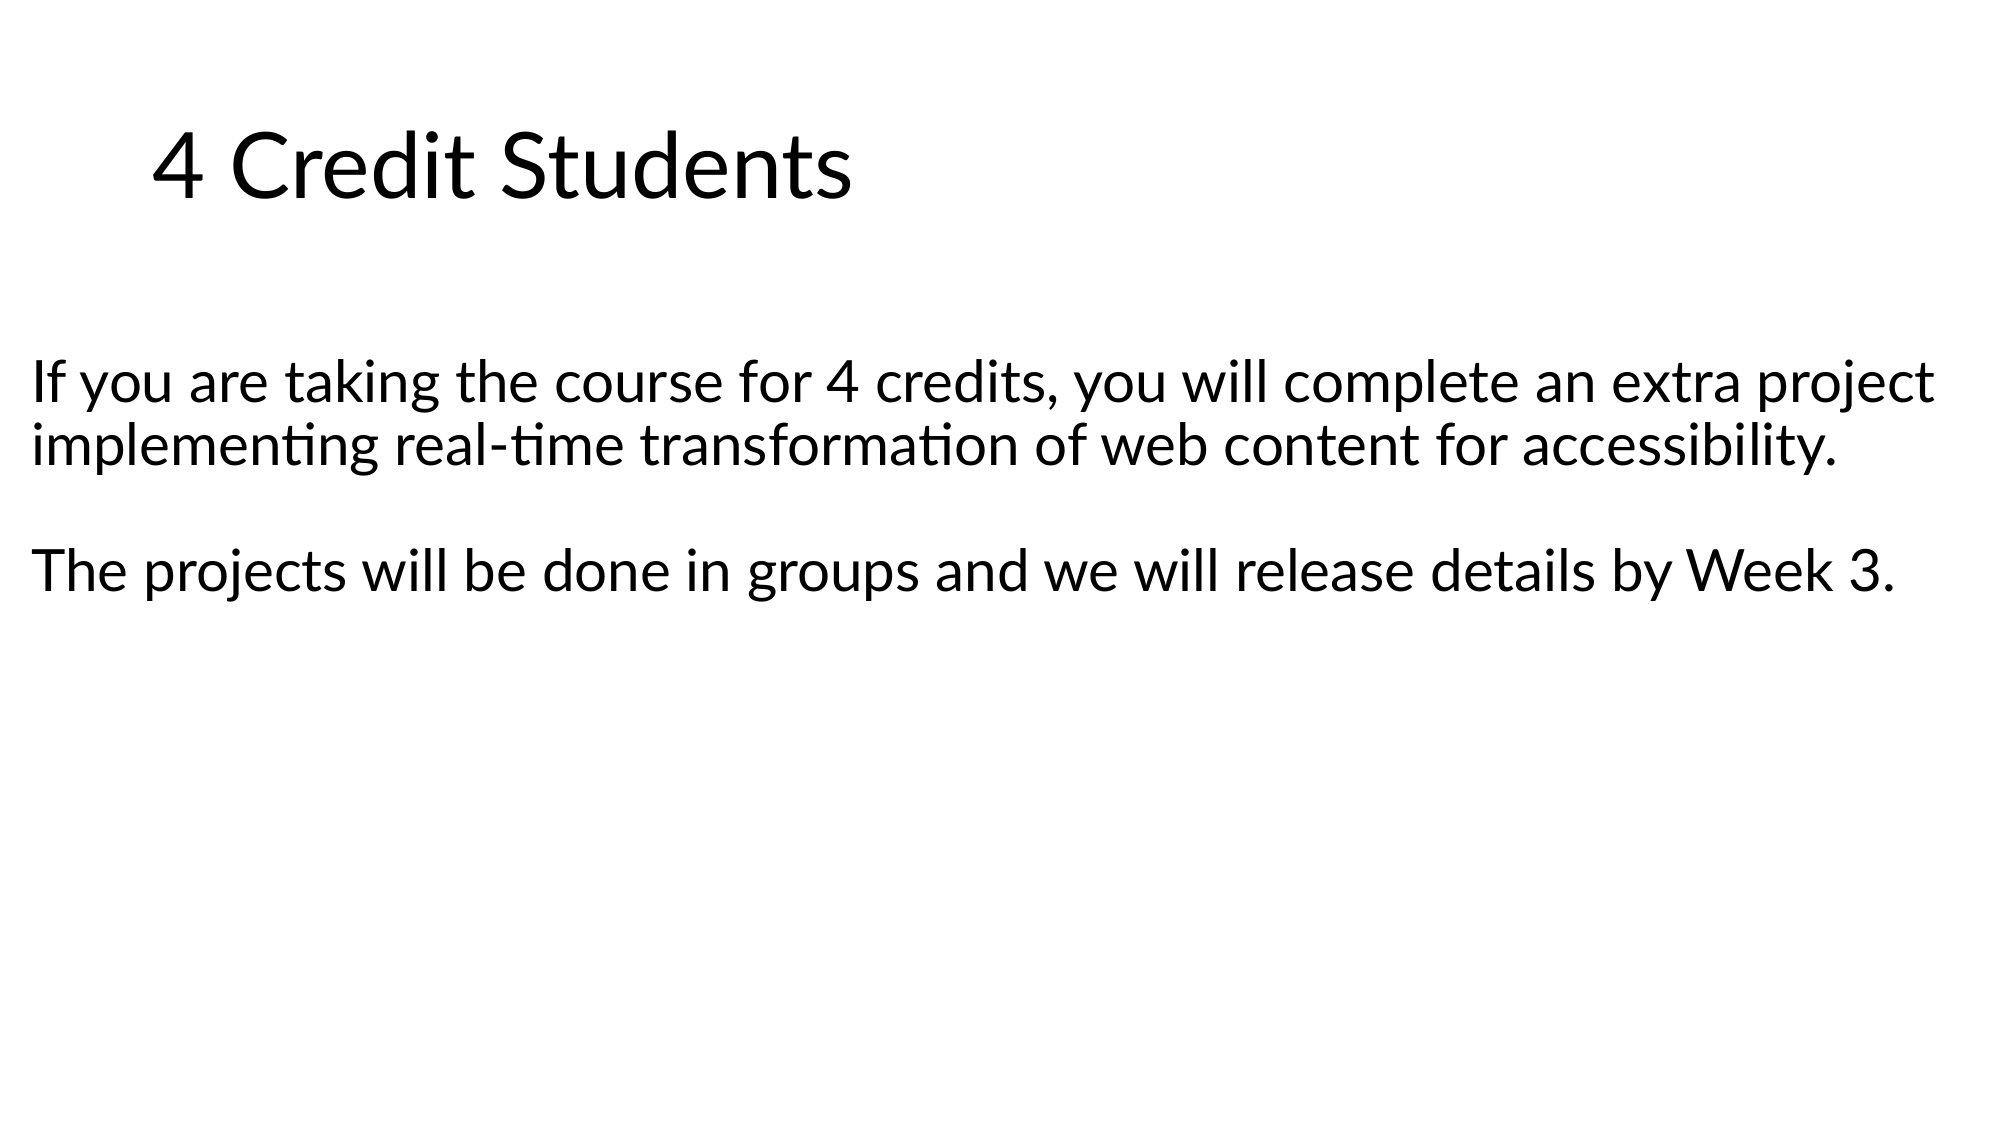

# 4 Credit Students
If you are taking the course for 4 credits, you will complete an extra project implementing real-time transformation of web content for accessibility.
The projects will be done in groups and we will release details by Week 3.